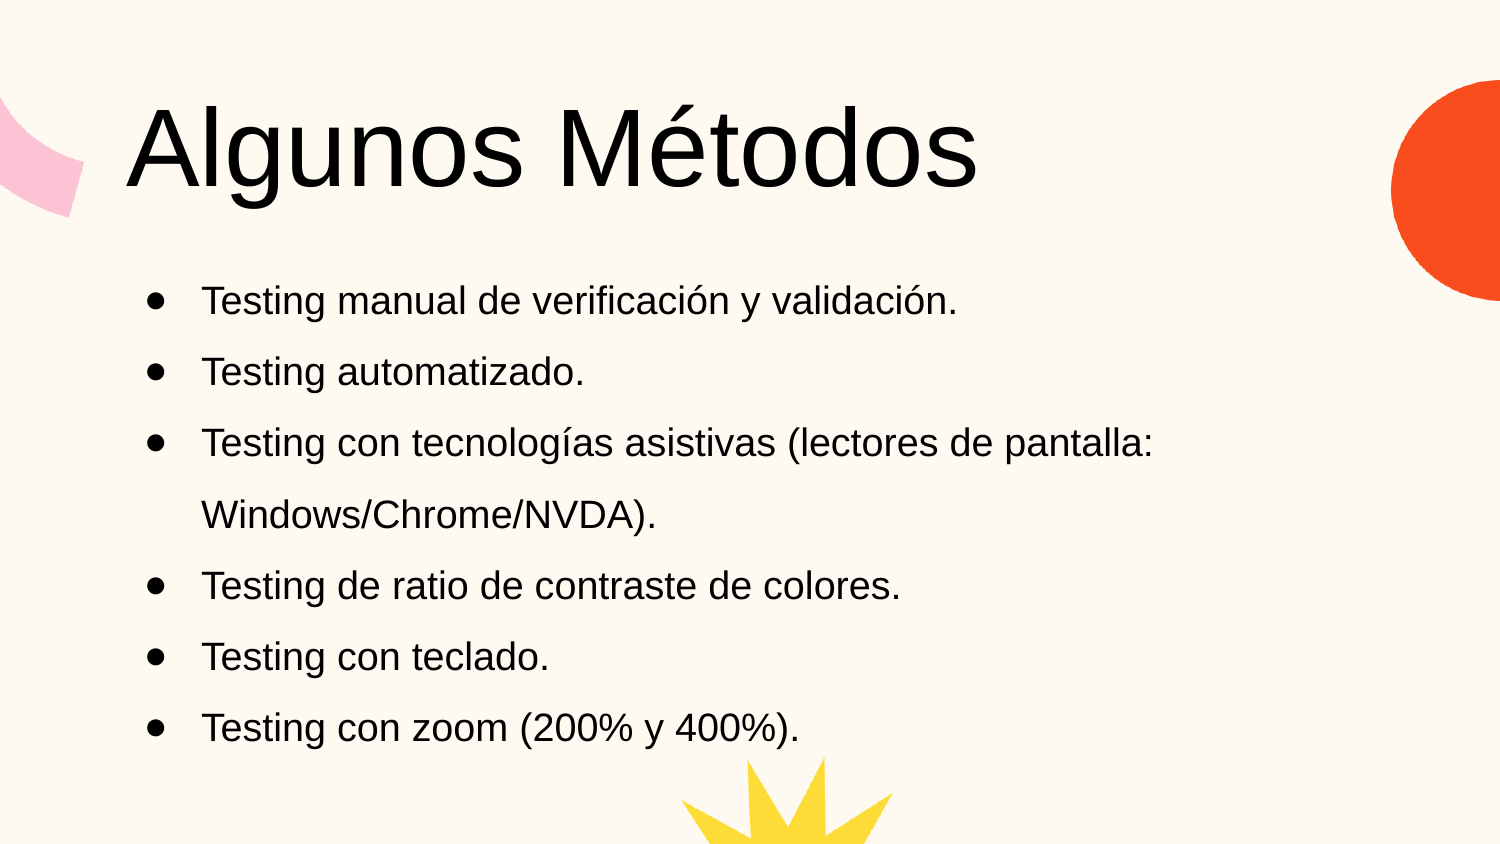

Algunos Métodos

Testing manual de verificación y validación.
Testing automatizado.
Testing con tecnologías asistivas (lectores de pantalla: Windows/Chrome/NVDA).
Testing de ratio de contraste de colores.
Testing con teclado.
Testing con zoom (200% y 400%).